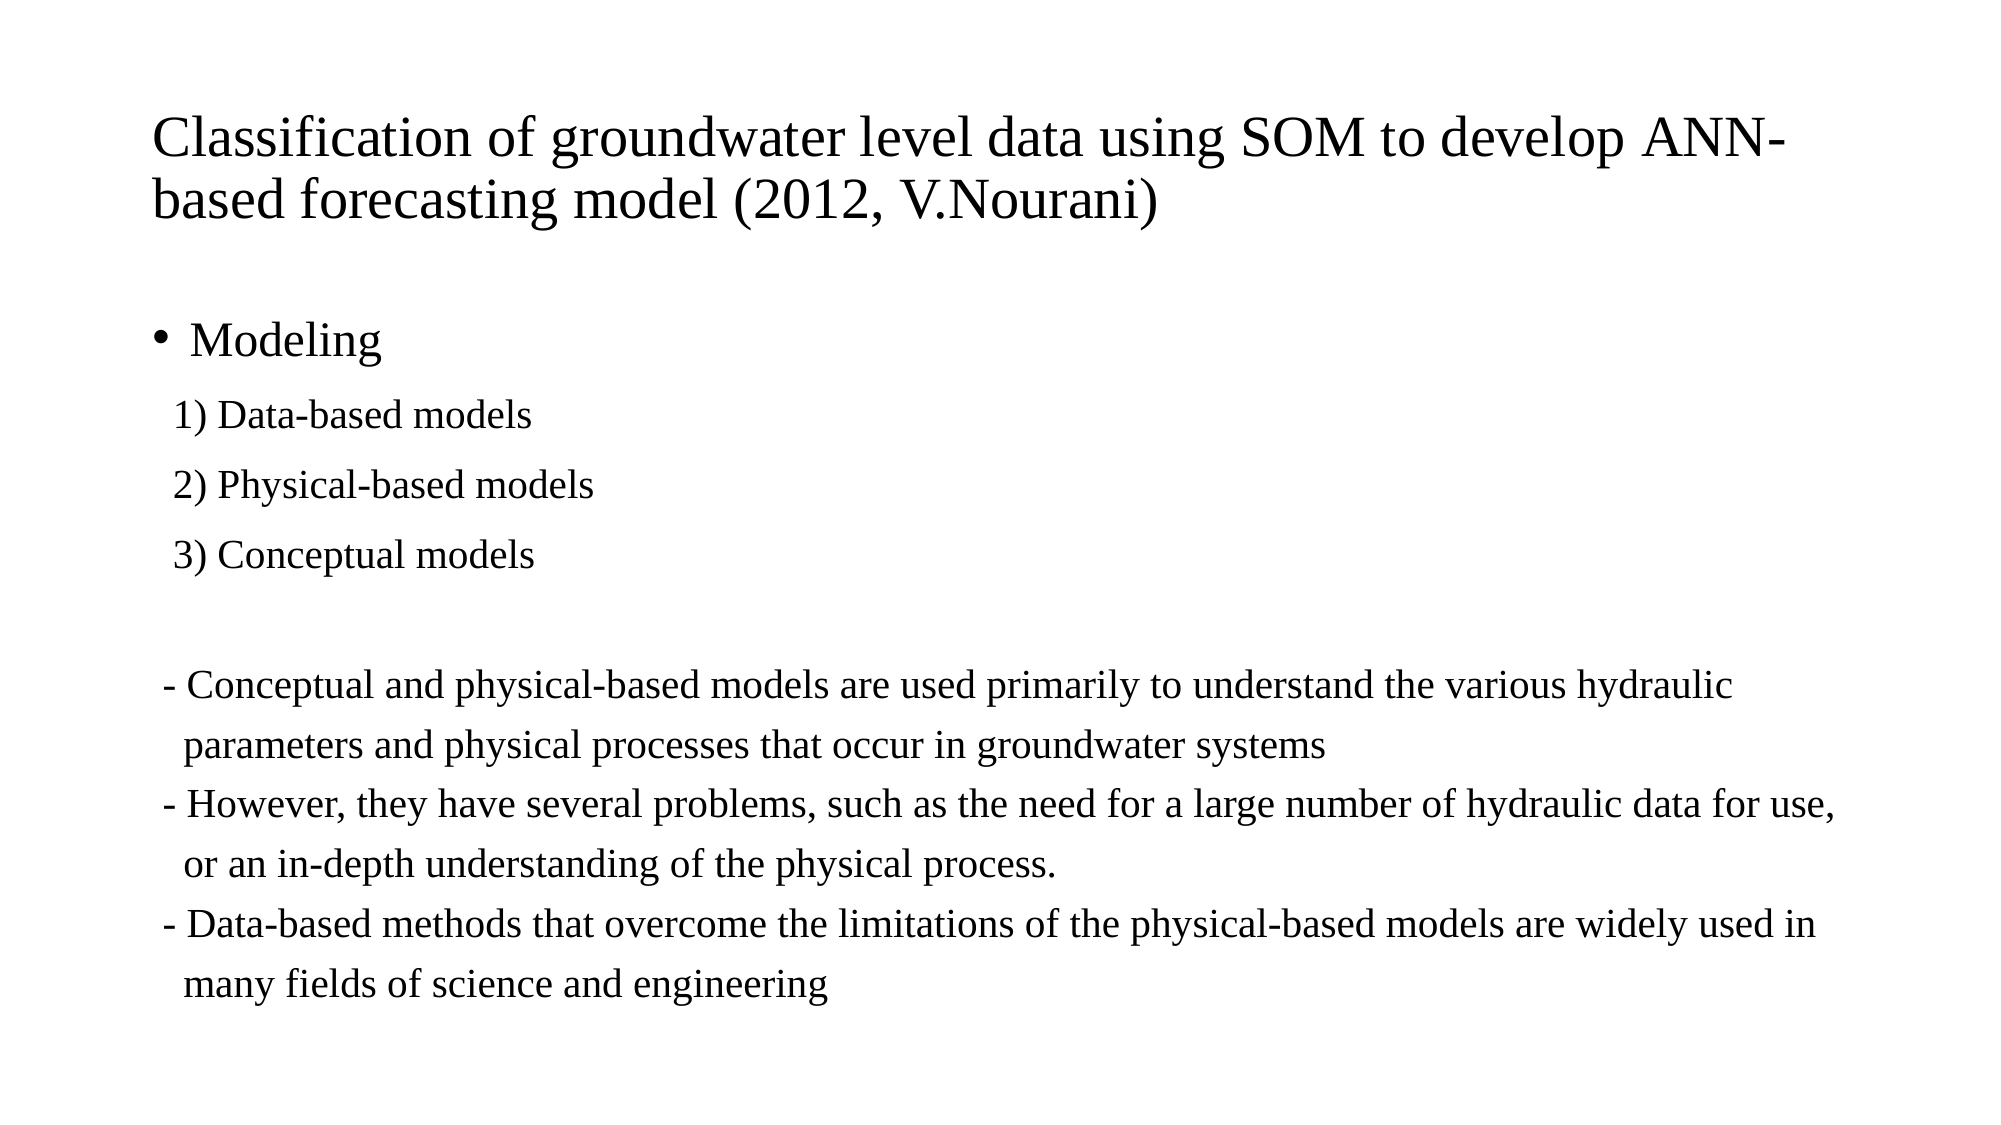

# Classification of groundwater level data using SOM to develop ANN-based forecasting model (2012, V.Nourani)
Modeling
  1) Data-based models
  2) Physical-based models
  3) Conceptual models

 - Conceptual and physical-based models are used primarily to understand the various hydraulic
   parameters and physical processes that occur in groundwater systems
 - However, they have several problems, such as the need for a large number of hydraulic data for use,
   or an in-depth understanding of the physical process.
 - Data-based methods that overcome the limitations of the physical-based models are widely used in
   many fields of science and engineering